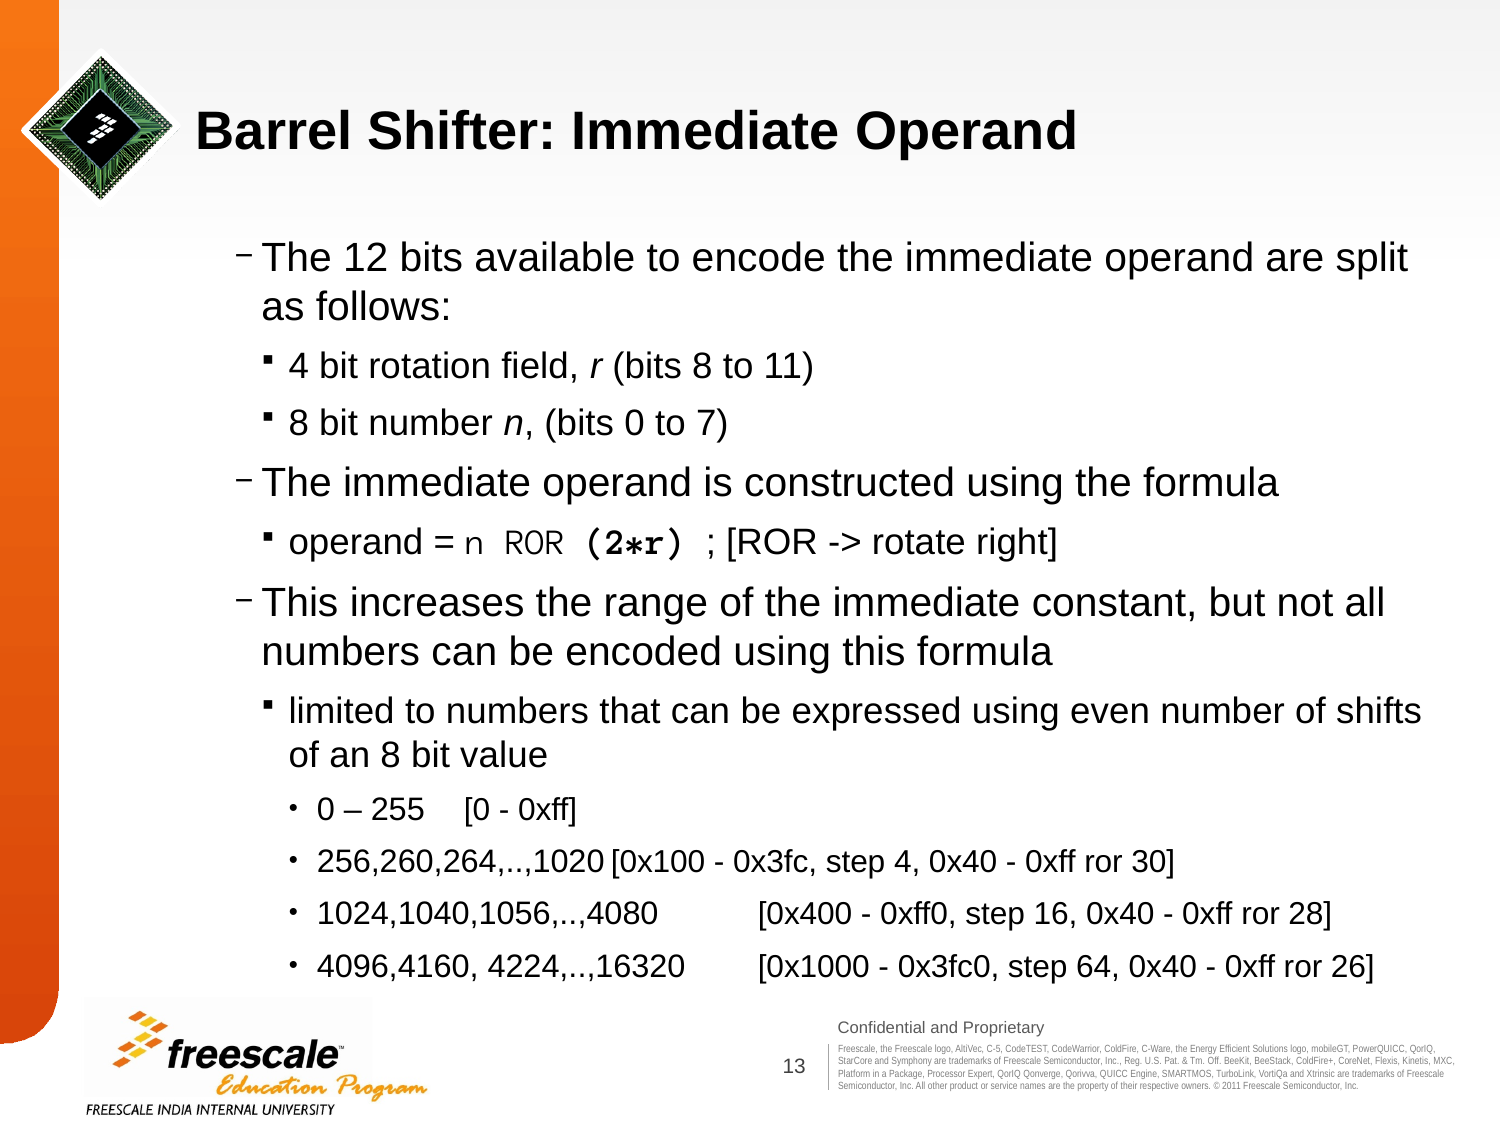

# Barrel Shifter: Immediate Operand
The 12 bits available to encode the immediate operand are split as follows:
4 bit rotation field, r (bits 8 to 11)
8 bit number n, (bits 0 to 7)
The immediate operand is constructed using the formula
operand = n ROR (2*r) ; [ROR -> rotate right]
This increases the range of the immediate constant, but not all numbers can be encoded using this formula
limited to numbers that can be expressed using even number of shifts of an 8 bit value
0 – 255			[0 - 0xff]
256,260,264,..,1020		[0x100 - 0x3fc, step 4, 0x40 - 0xff ror 30]
1024,1040,1056,..,4080	[0x400 - 0xff0, step 16, 0x40 - 0xff ror 28]
4096,4160, 4224,..,16320	[0x1000 - 0x3fc0, step 64, 0x40 - 0xff ror 26]